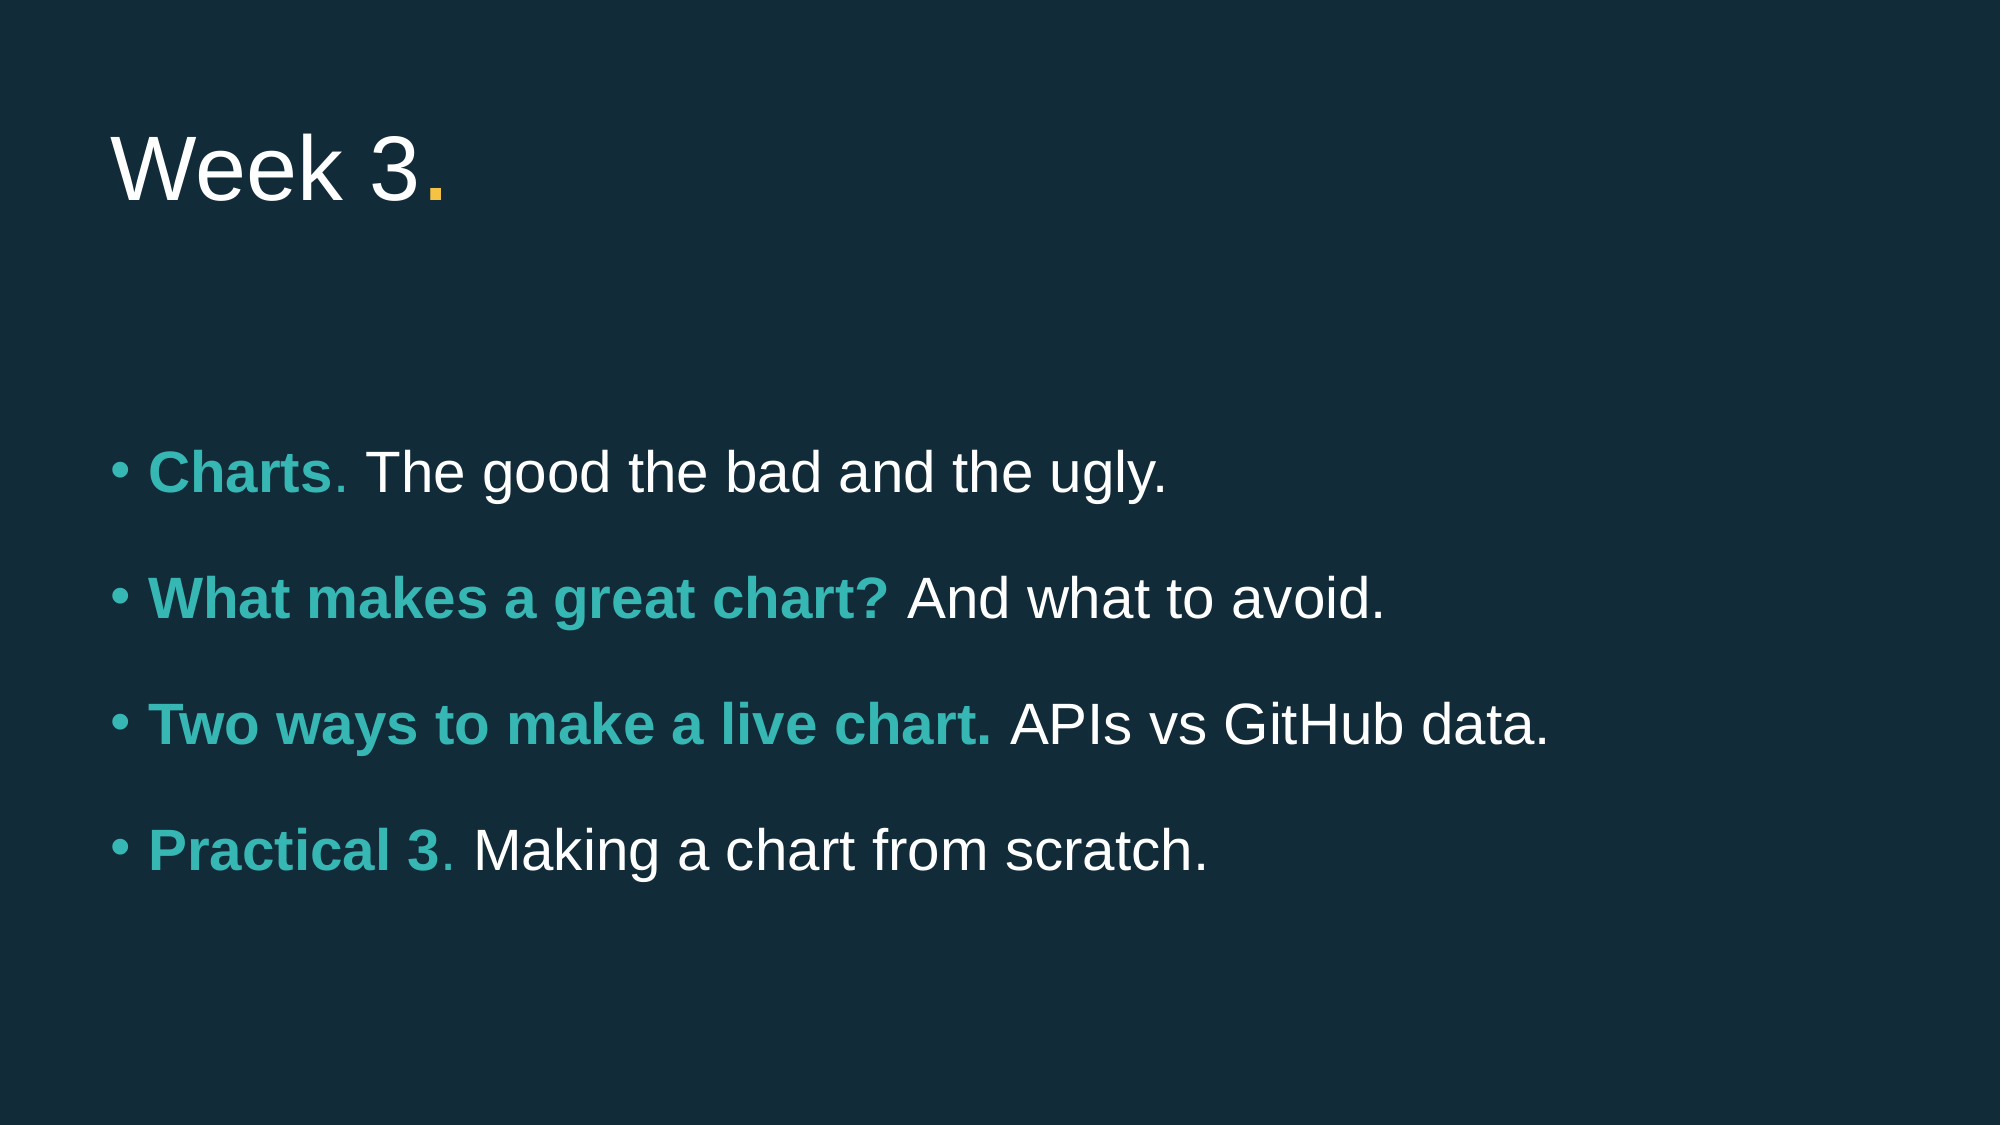

# Week 3.
Charts. The good the bad and the ugly.
What makes a great chart? And what to avoid.
Two ways to make a live chart. APIs vs GitHub data.
Practical 3. Making a chart from scratch.